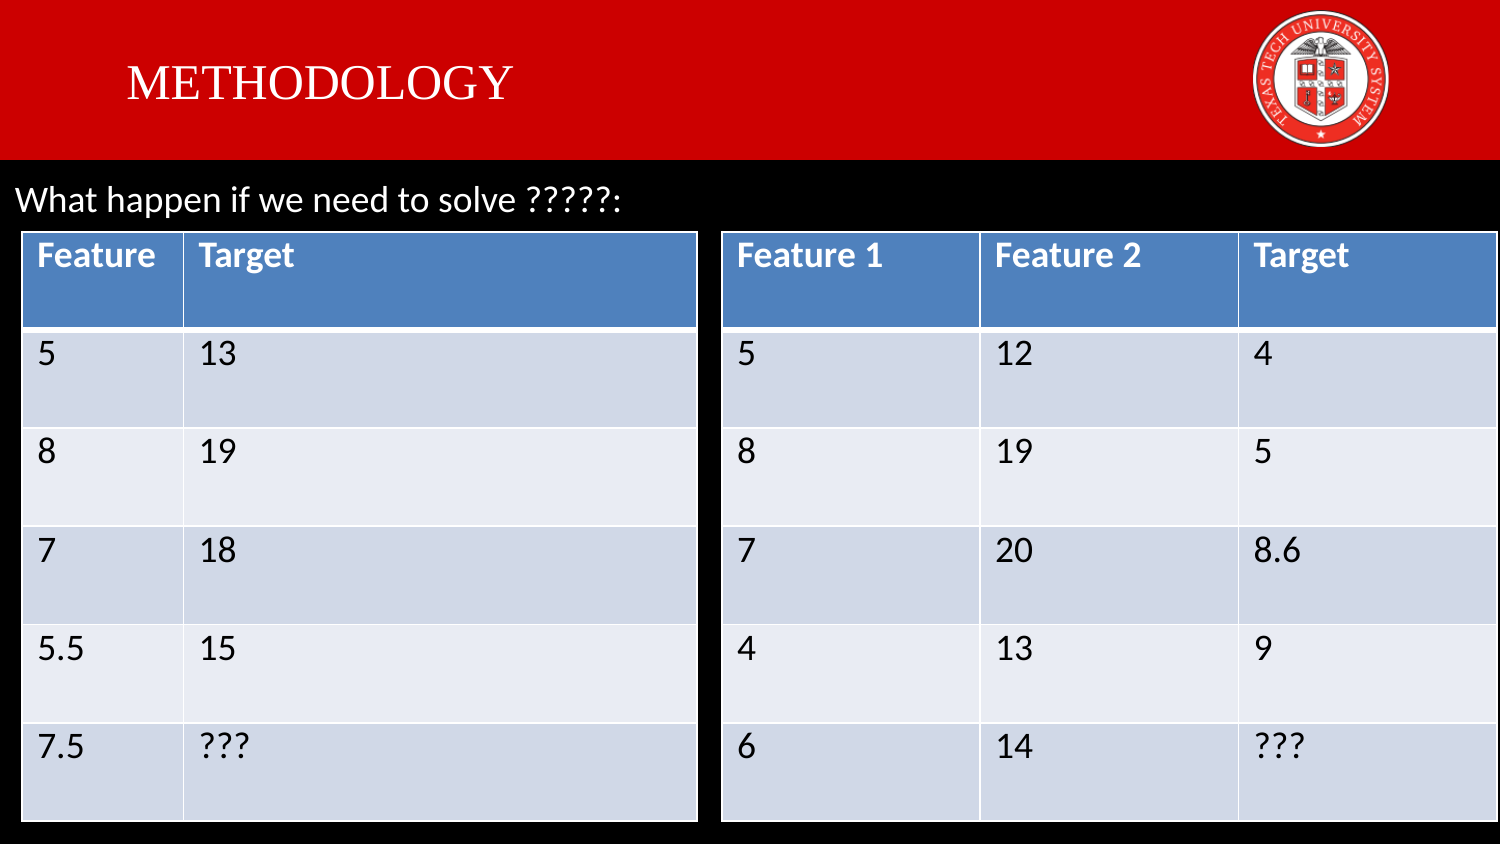

# METHODOLOGY
What happen if we need to solve ?????:

| Feature 1 | Feature 2 | Target |
| --- | --- | --- |
| 5 | 12 | 4 |
| 8 | 19 | 5 |
| 7 | 20 | 8.6 |
| 4 | 13 | 9 |
| 6 | 14 | ??? |
| Feature | Target |
| --- | --- |
| 5 | 13 |
| 8 | 19 |
| 7 | 18 |
| 5.5 | 15 |
| 7.5 | ??? |